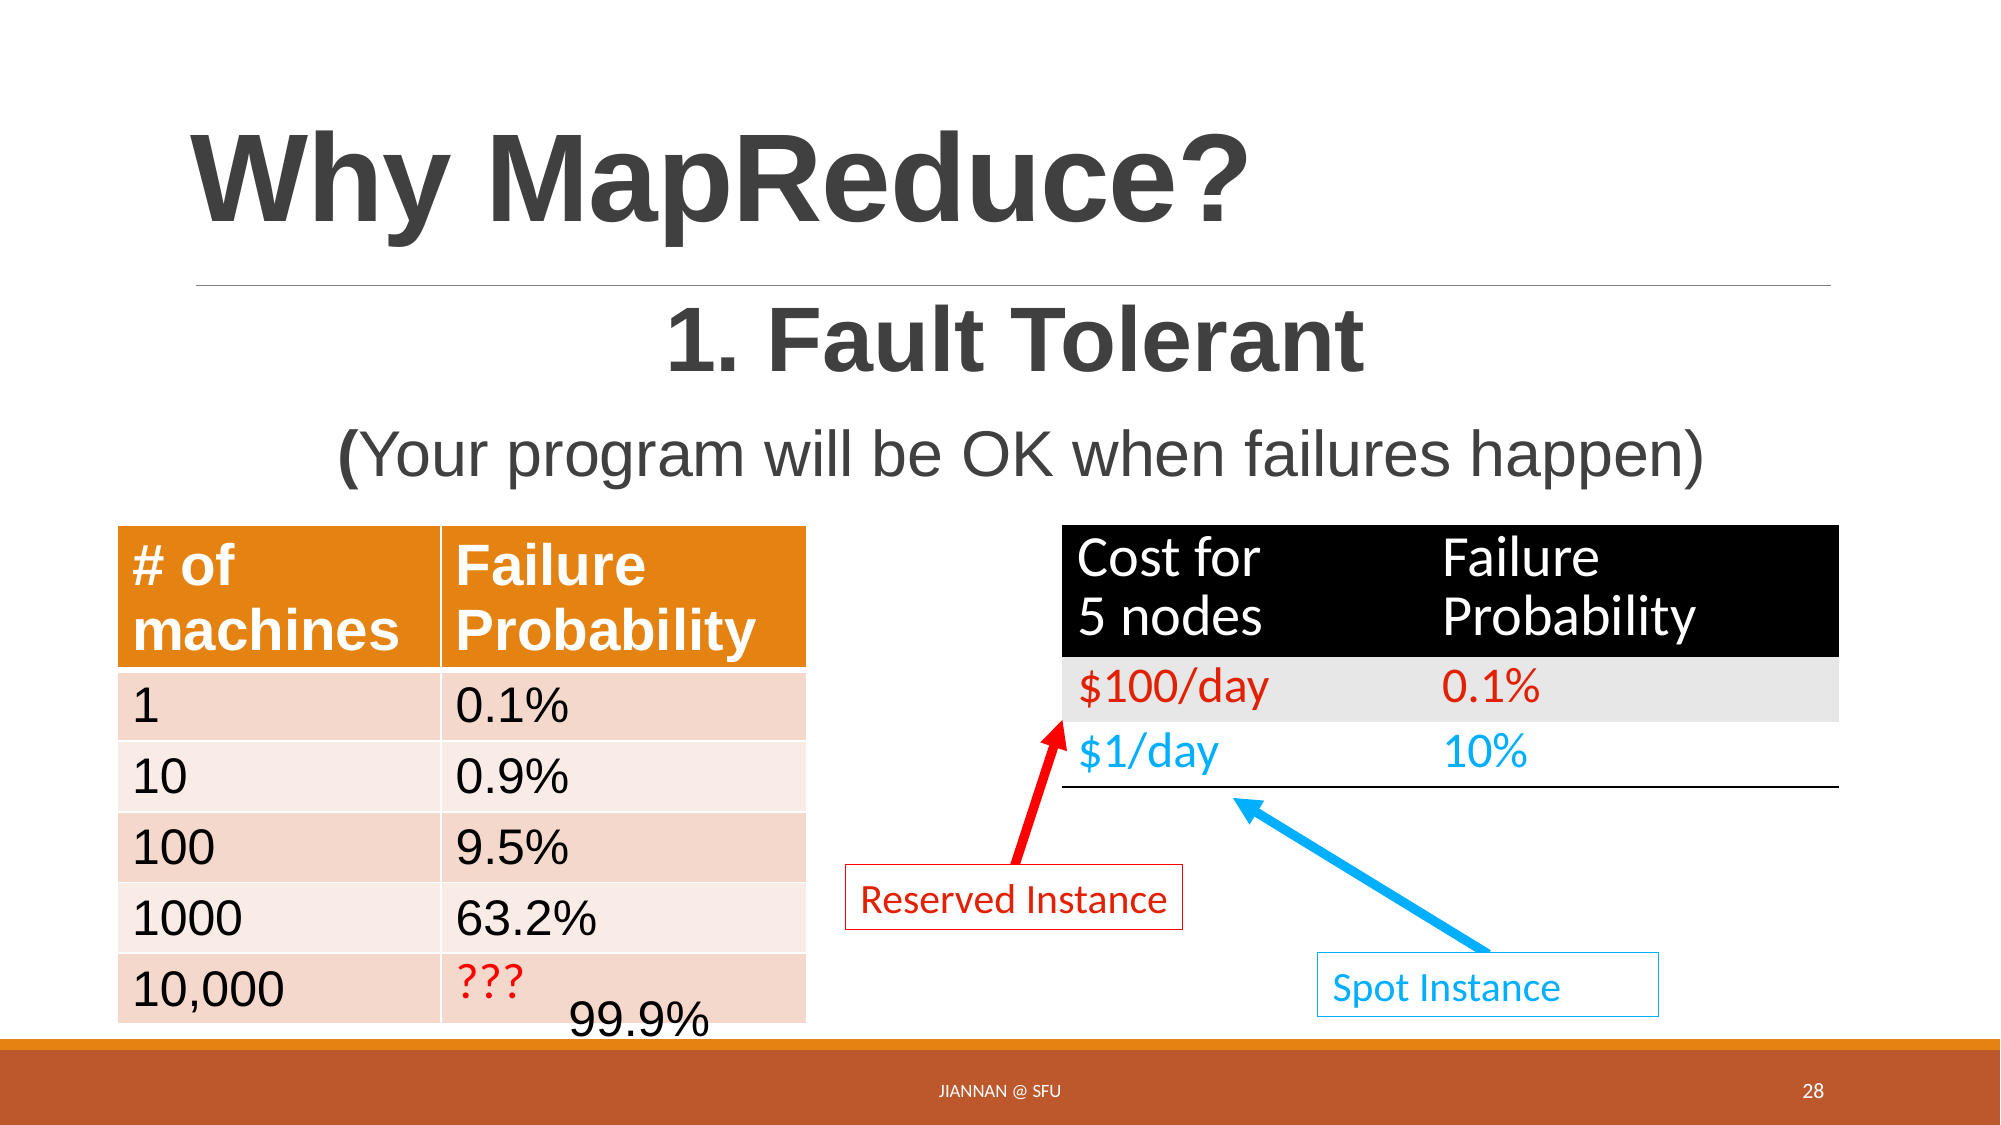

# Why MapReduce?
1. Fault Tolerant
(Your program will be OK when failures happen)

| # of machines | Failure Probability |
| --- | --- |
| 1 | 0.1% |
| 10 | 0.9% |
| 100 | 9.5% |
| 1000 | 63.2% |
| 10,000 | ??? |
| Cost for 5 nodes | Failure Probability |
| --- | --- |
| $100/day | 0.1% |
| $1/day | 10% |
Reserved Instance
Spot Instance
99.9%
Jiannan @ SFU
28